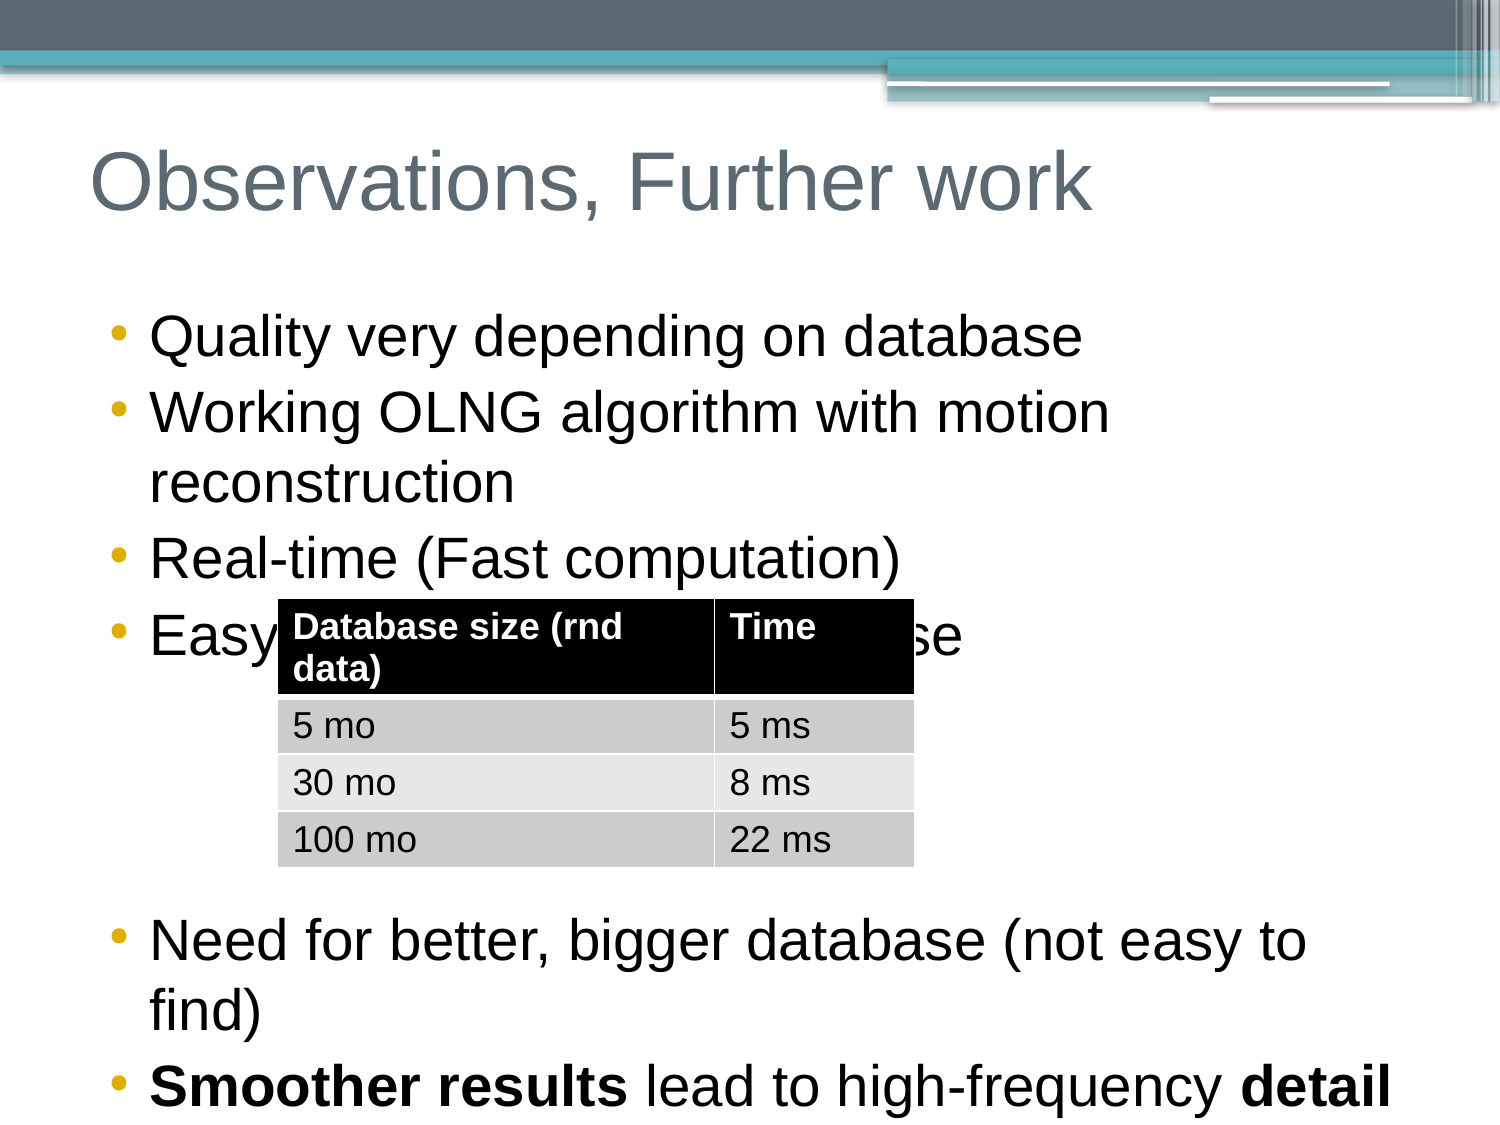

# Observations, Further work
Quality very depending on database
Working OLNG algorithm with motion reconstruction
Real-time (Fast computation)
Easy to scale to large database

Need for better, bigger database (not easy to find)
Smoother results lead to high-frequency detail loss
Close matching leads to discontinuities

| Database size (rnd data) | Time |
| --- | --- |
| 5 mo | 5 ms |
| 30 mo | 8 ms |
| 100 mo | 22 ms |